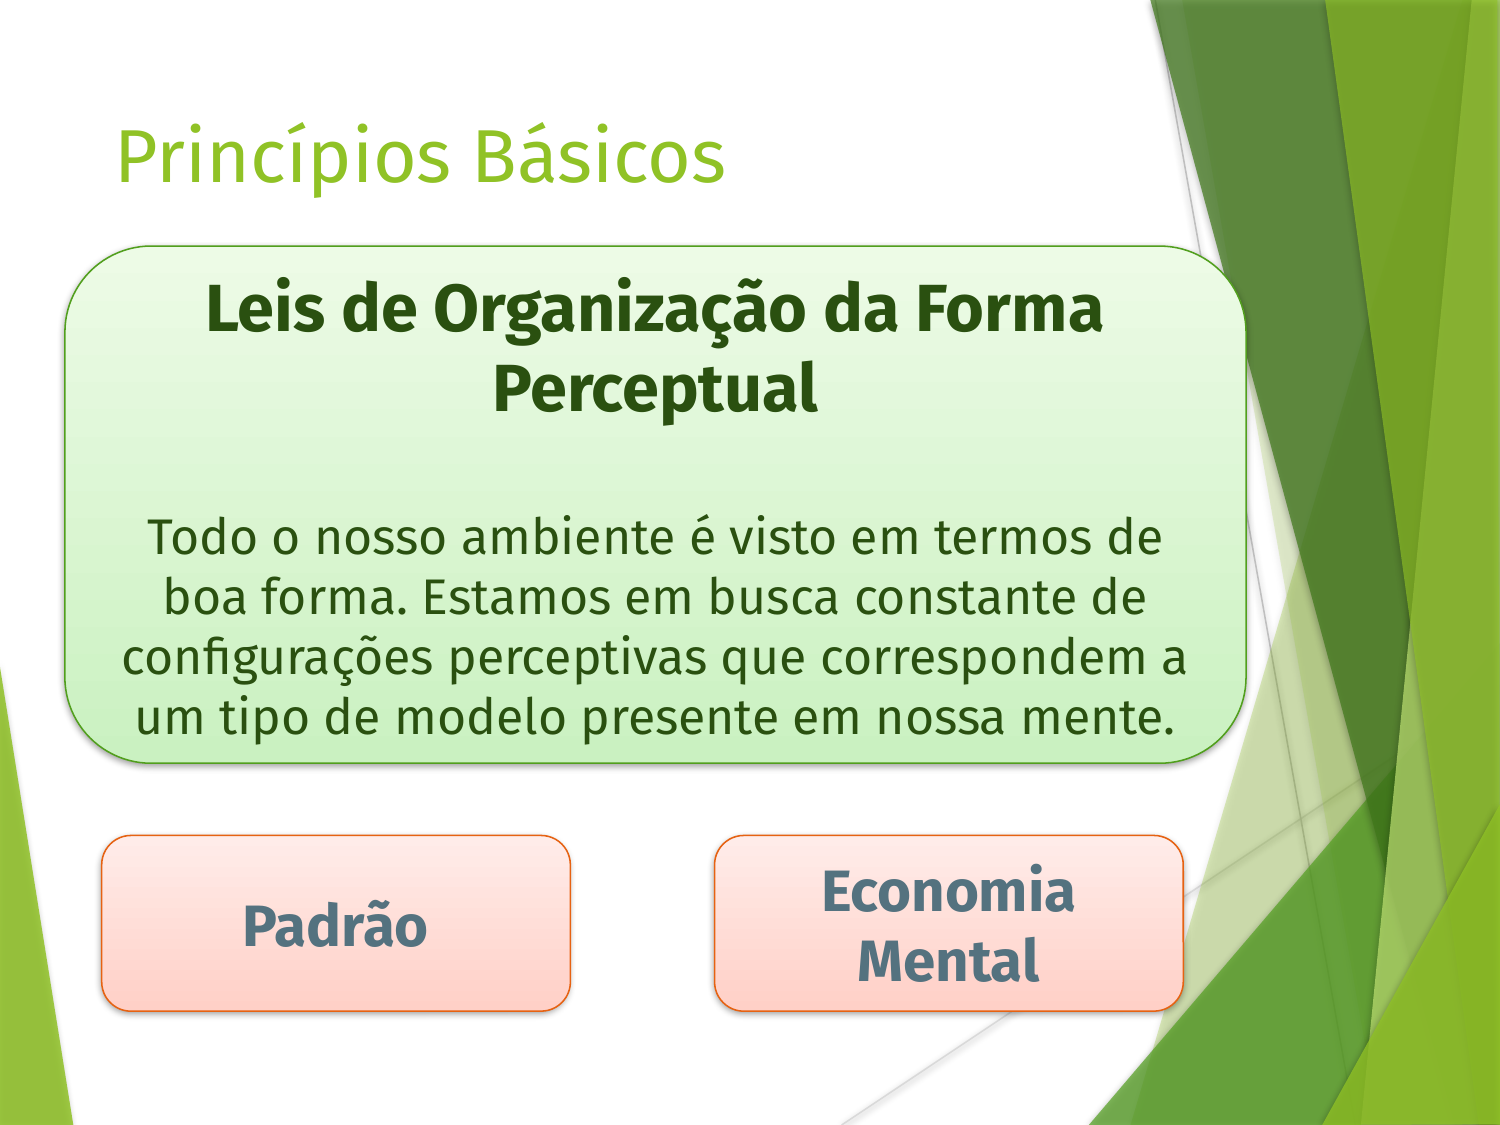

Princípios Básicos
Leis de Organização da Forma Perceptual

Todo o nosso ambiente é visto em termos de boa forma. Estamos em busca constante de configurações perceptivas que correspondem a um tipo de modelo presente em nossa mente.
Padrão
Economia Mental